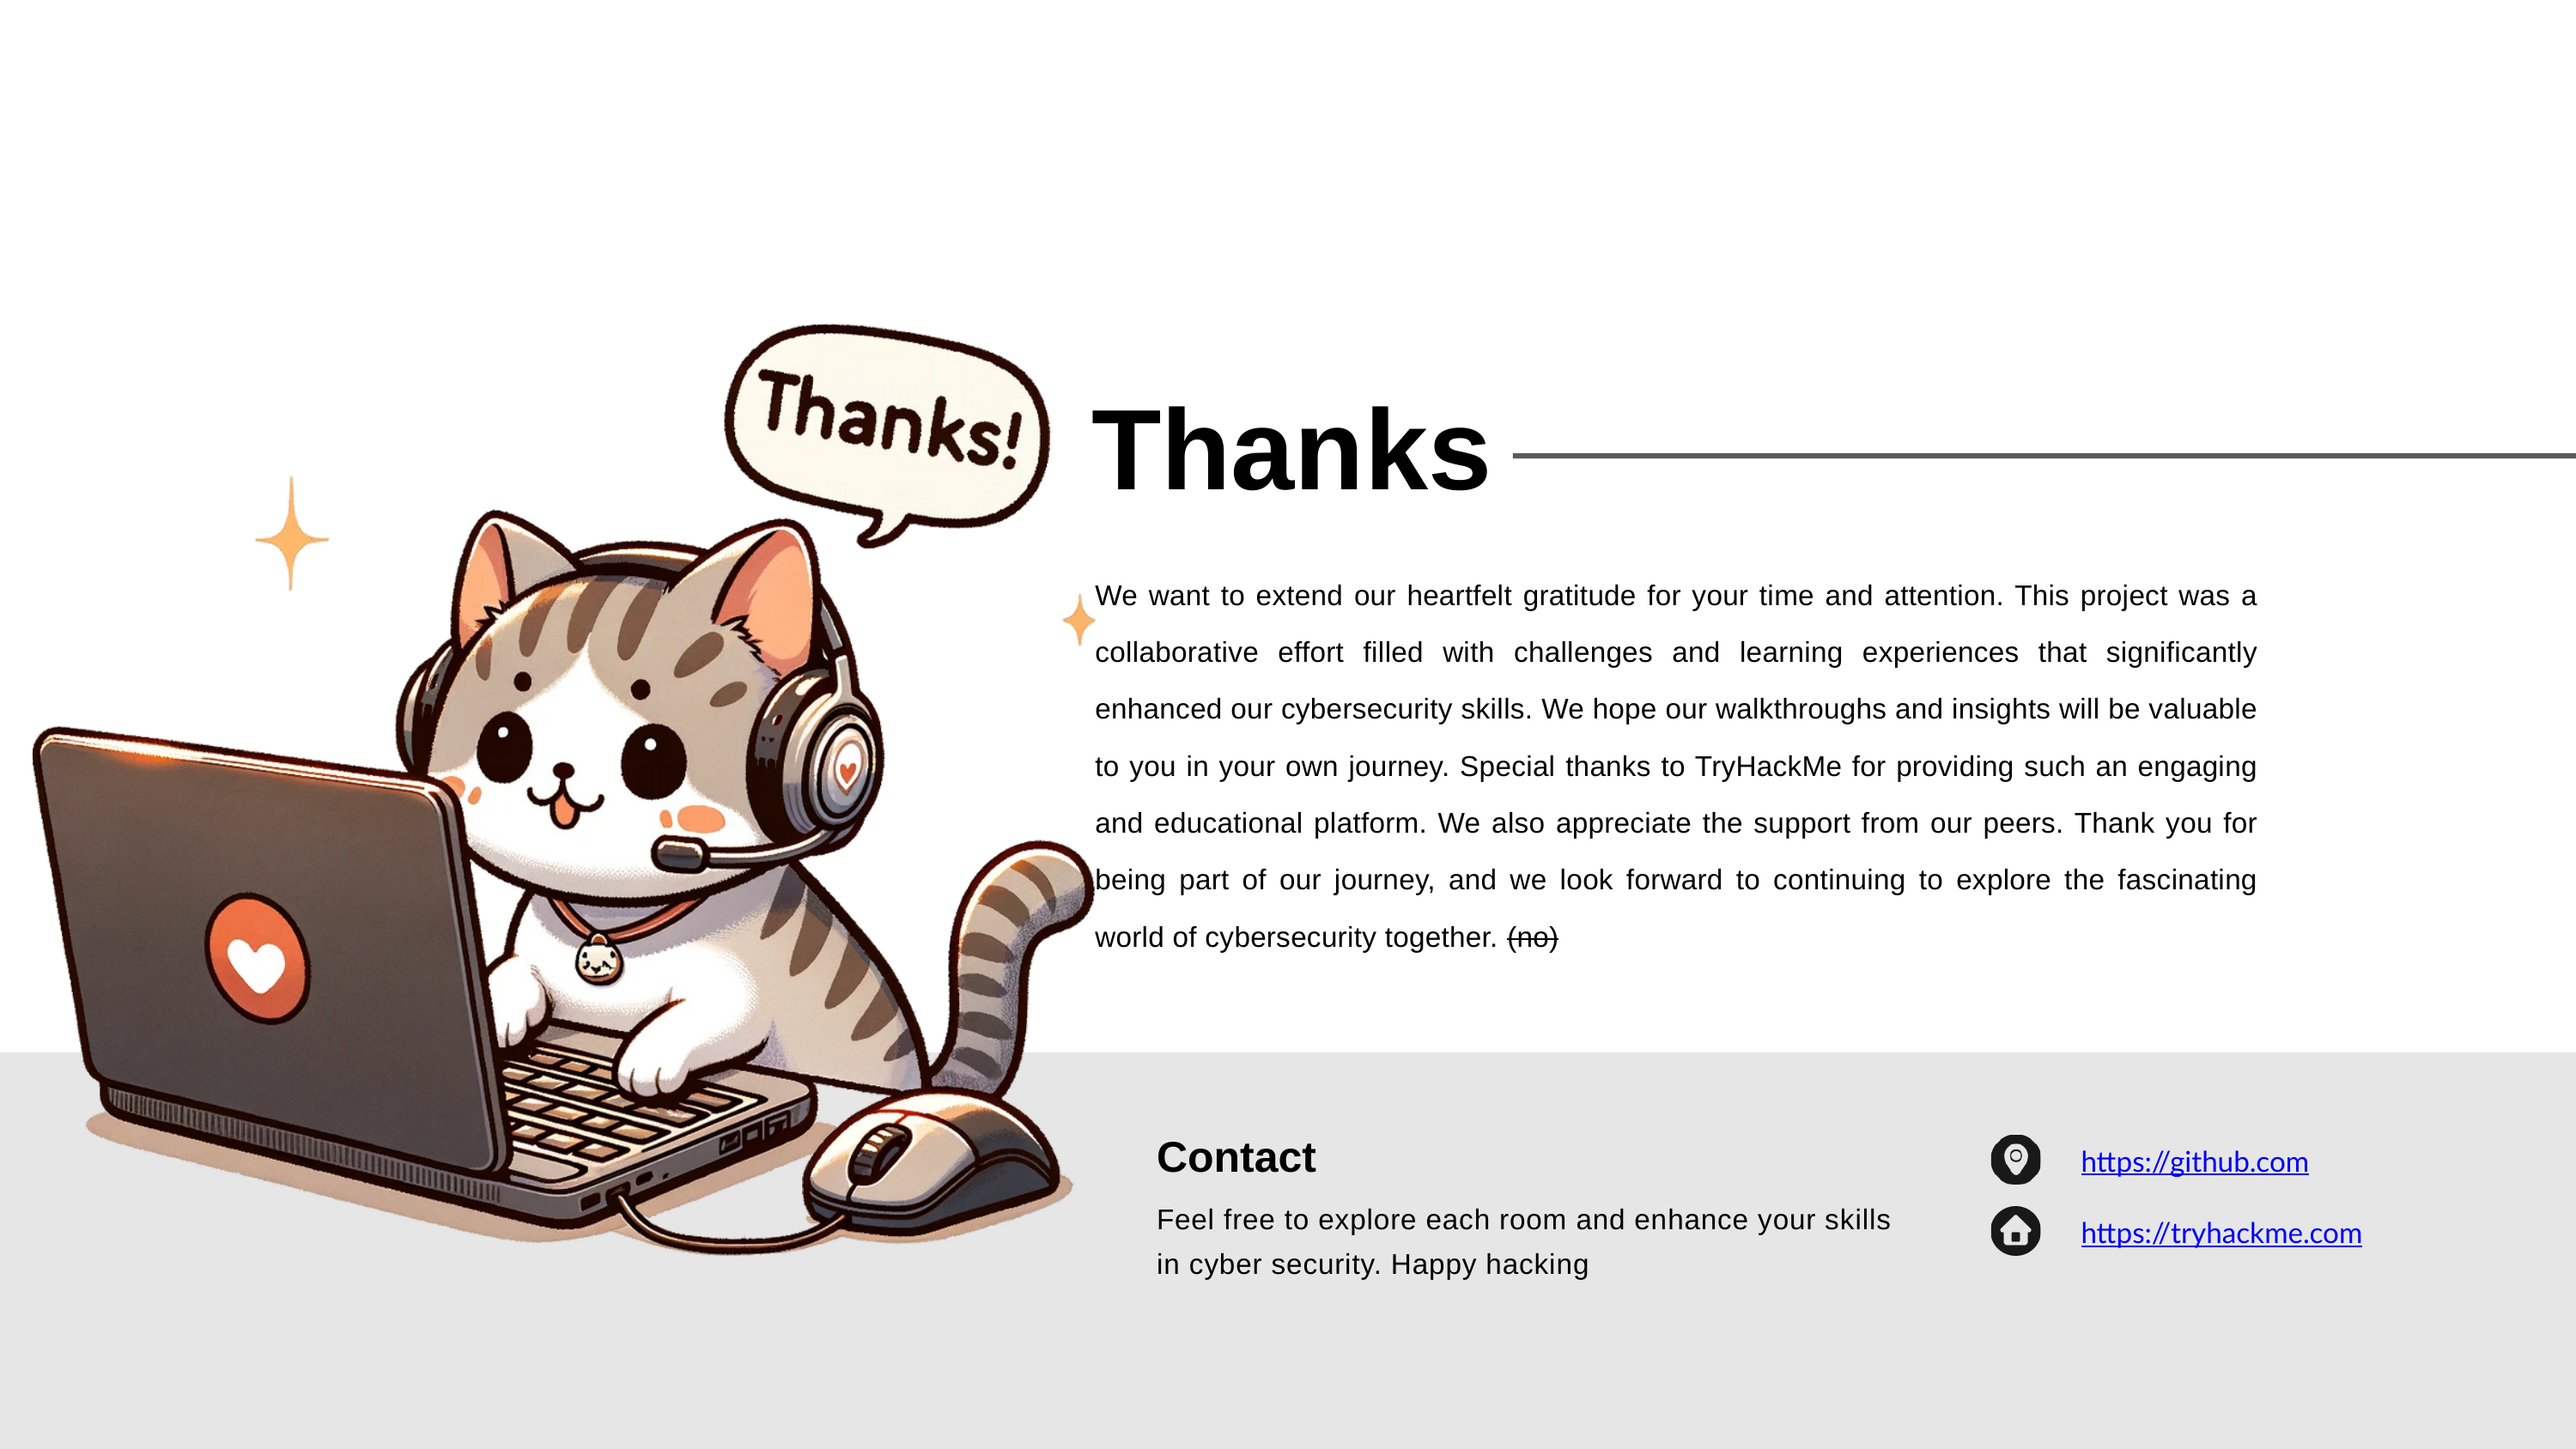

Thanks

We want to extend our heartfelt gratitude for your time and attention. This project was a collaborative effort filled with challenges and learning experiences that significantly enhanced our cybersecurity skills. We hope our walkthroughs and insights will be valuable to you in your own journey. Special thanks to TryHackMe for providing such an engaging and educational platform. We also appreciate the support from our peers. Thank you for being part of our journey, and we look forward to continuing to explore the fascinating world of cybersecurity together. (no)
Contact
Feel free to explore each room and enhance your skills in cyber security. Happy hacking

https://github.com

https://tryhackme.com